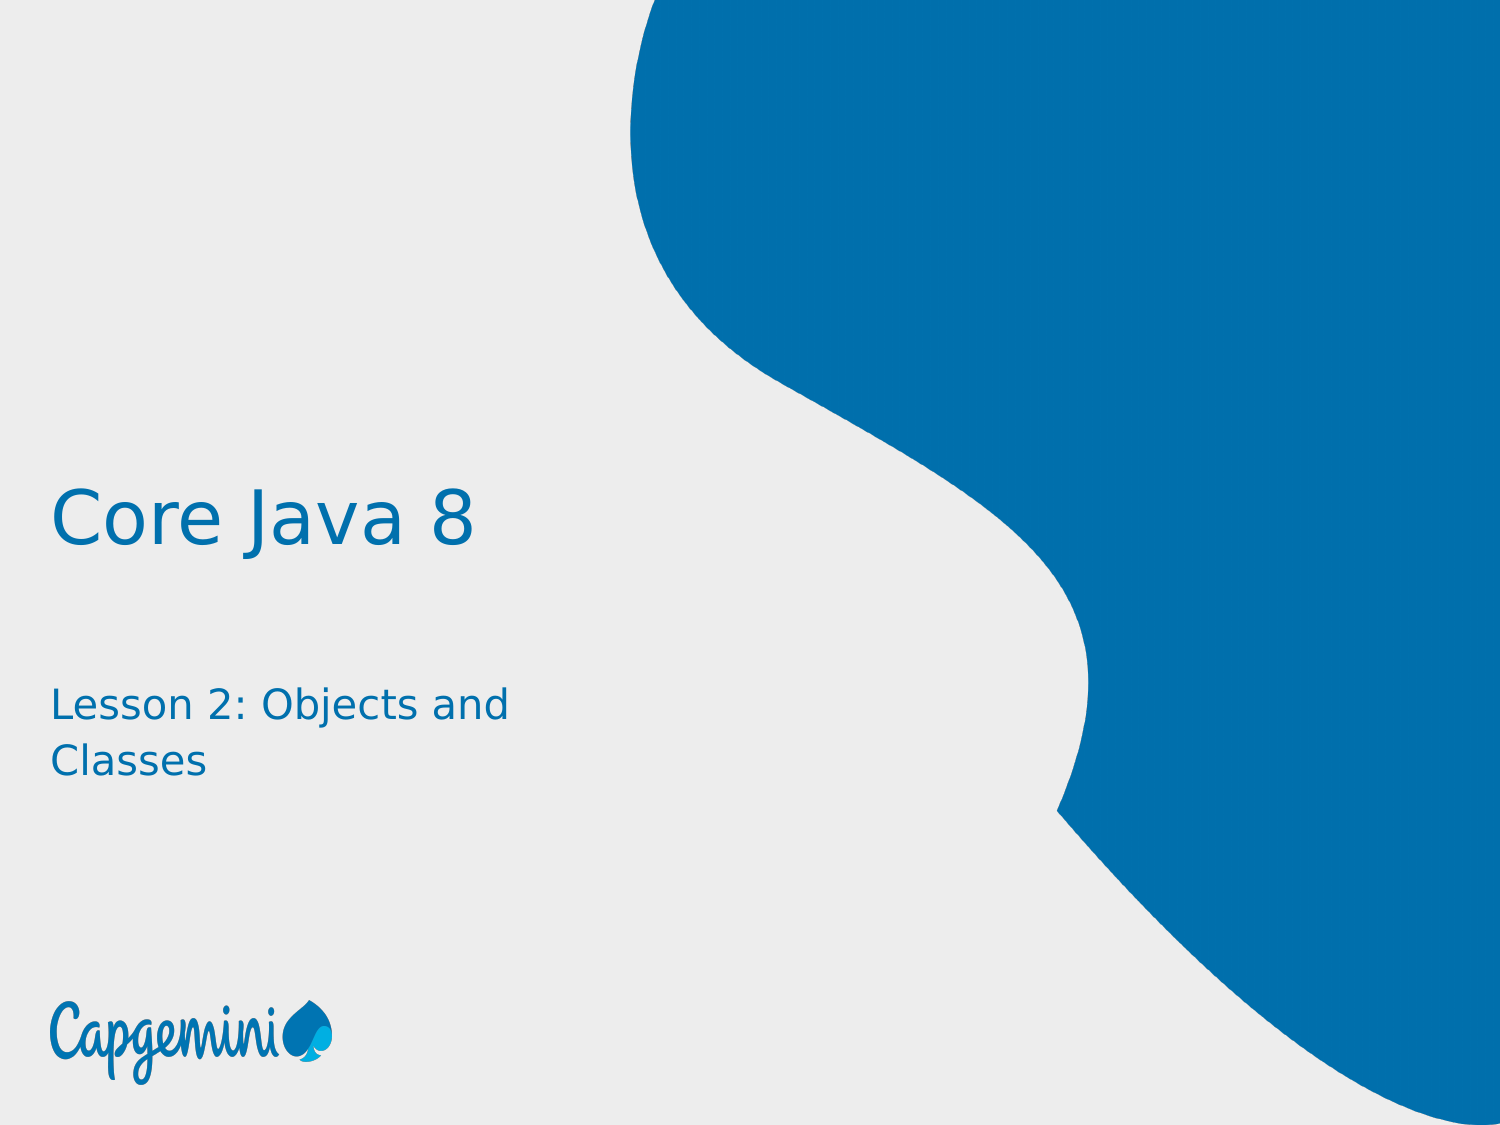

# Core Java 8

Lesson 2: Objects and

Classes